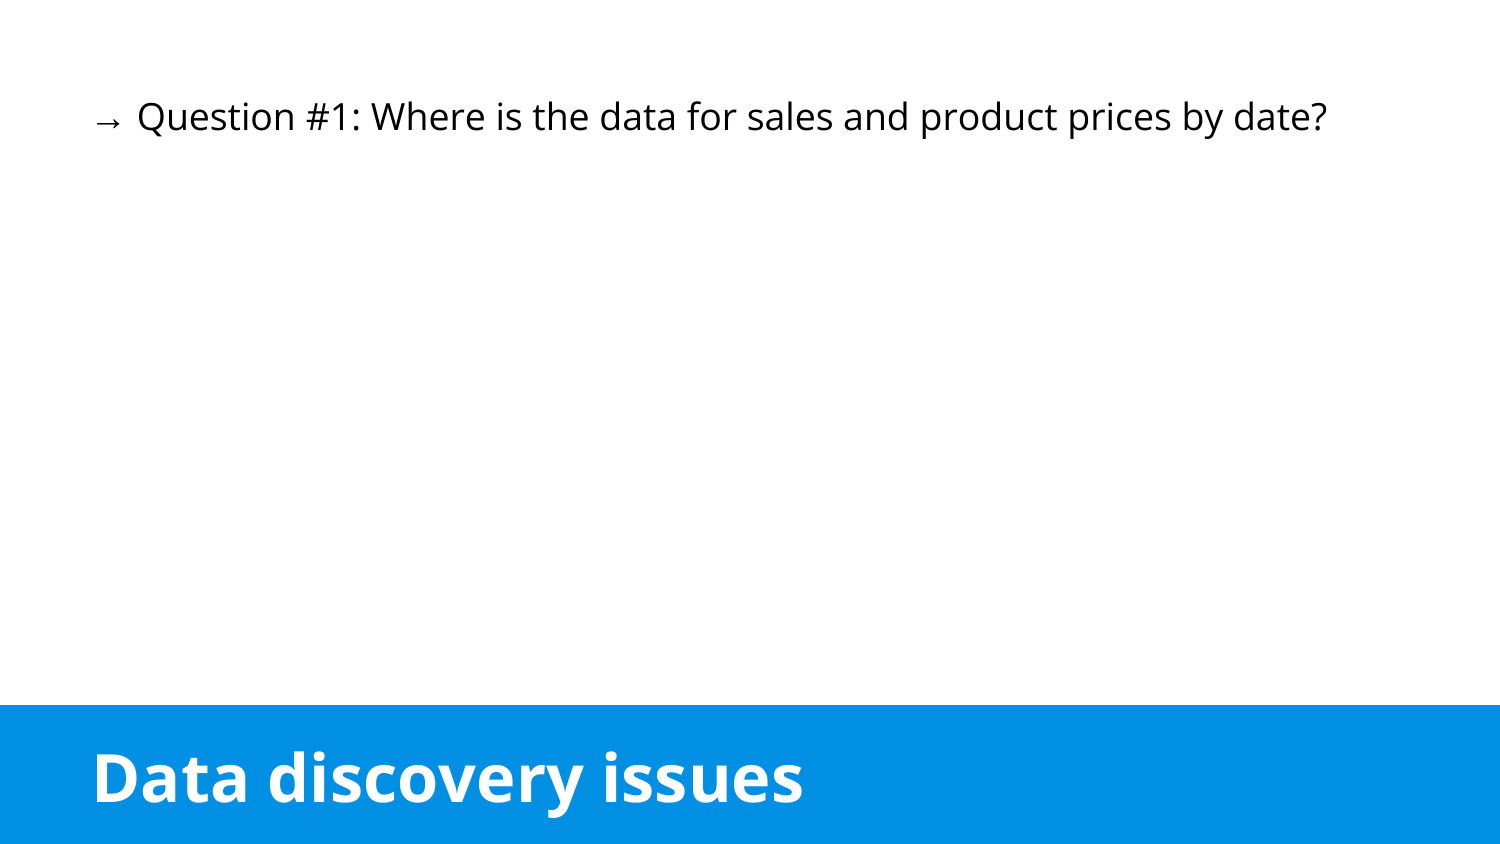

→ Question #1: Where is the data for sales and product prices by date?

# Data discovery issues